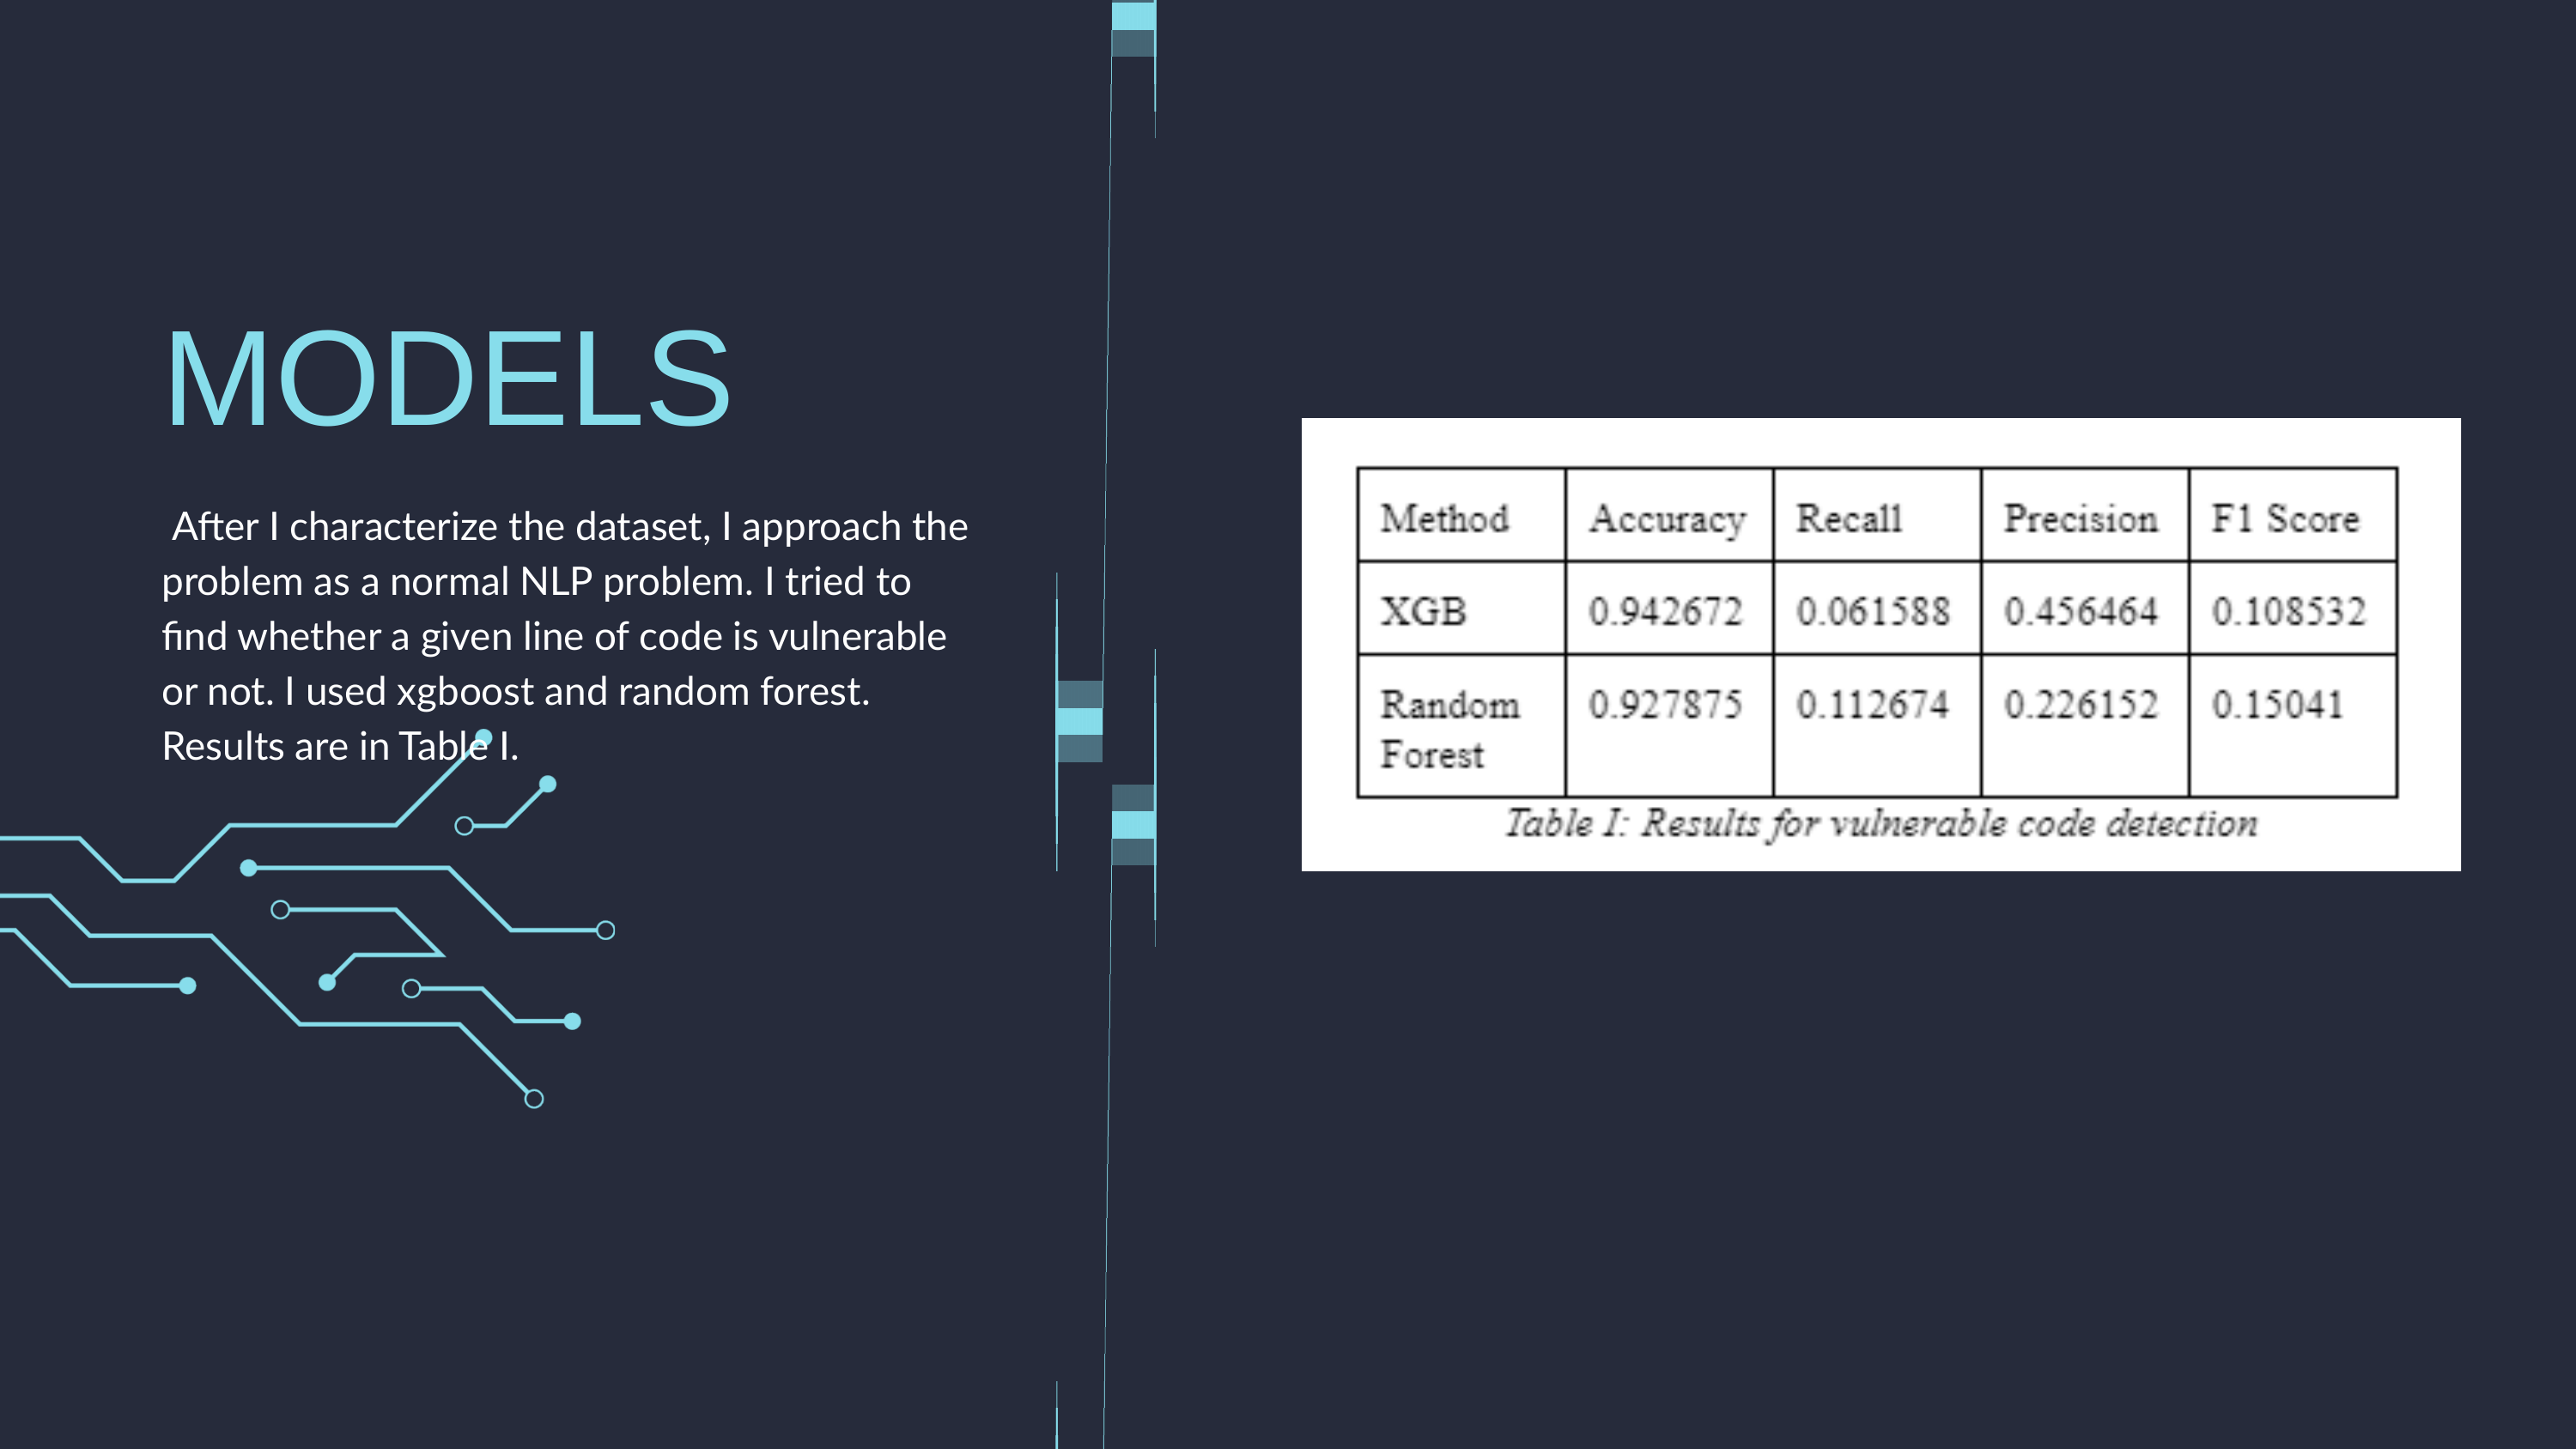

MODELS

 After I characterize the dataset, I approach the problem as a normal NLP problem. I tried to find whether a given line of code is vulnerable or not. I used xgboost and random forest. Results are in Table I.